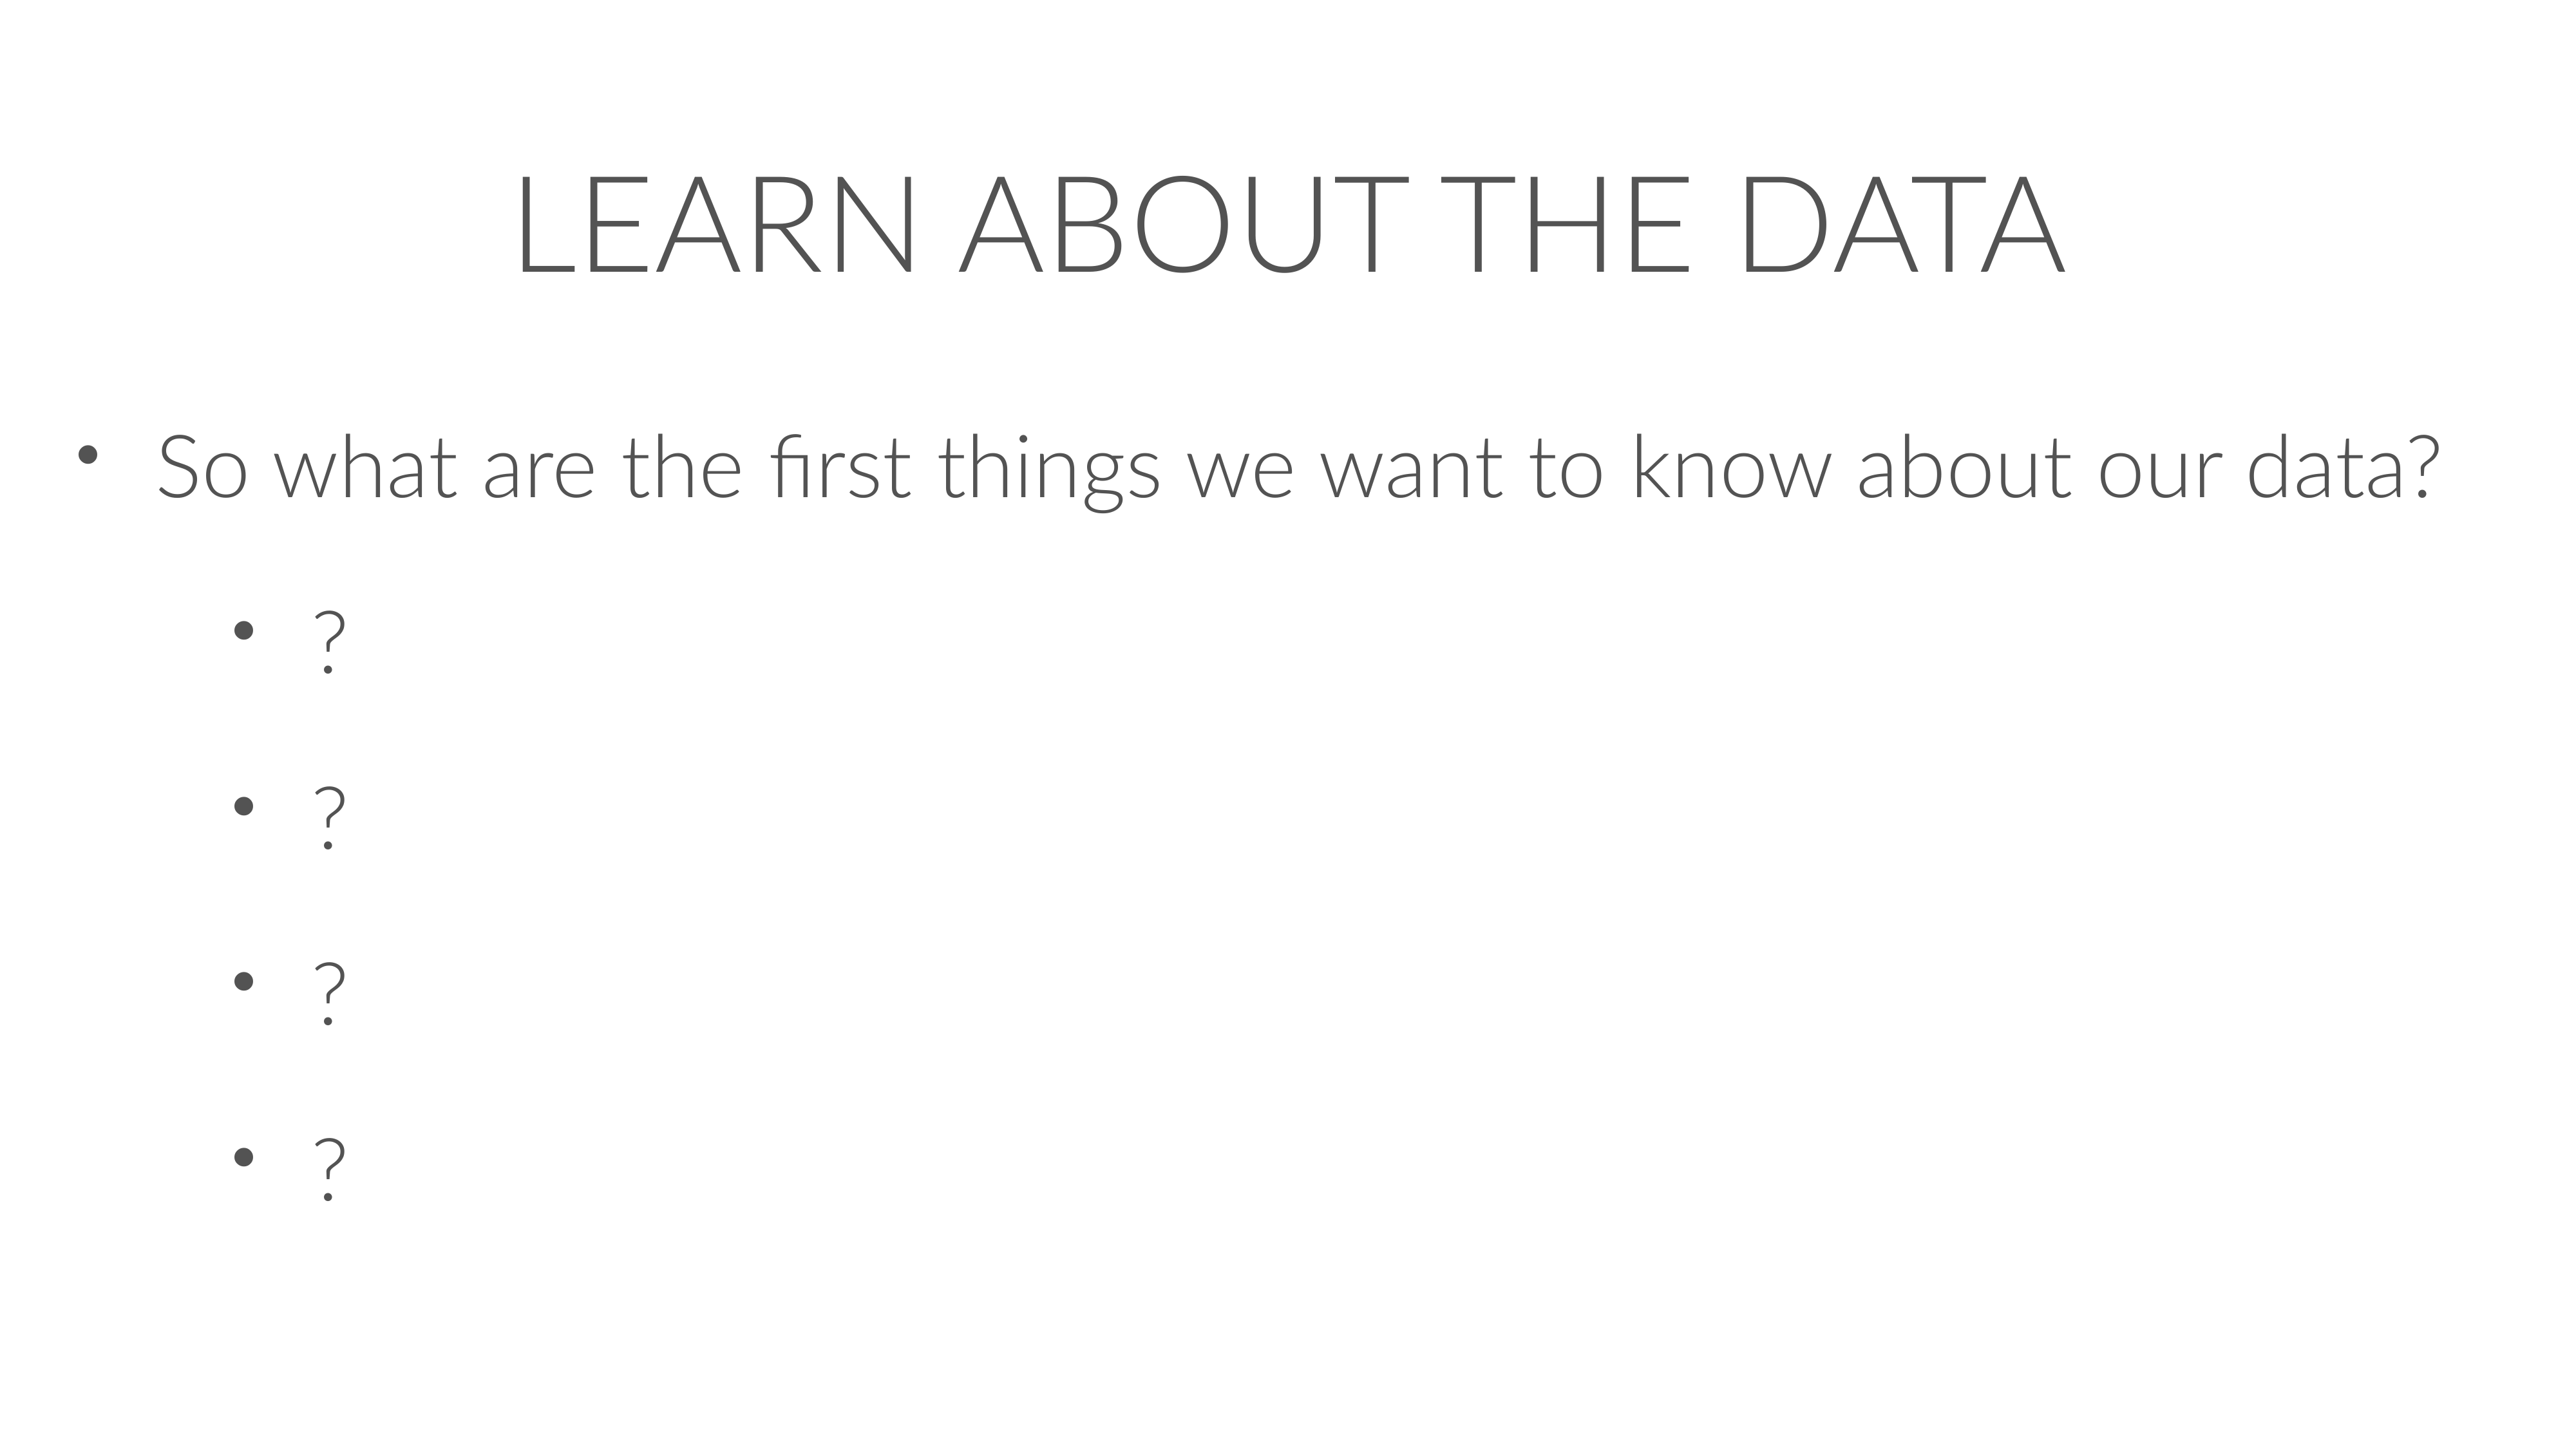

# learn about the data
So what are the first things we want to know about our data?
?
?
?
?